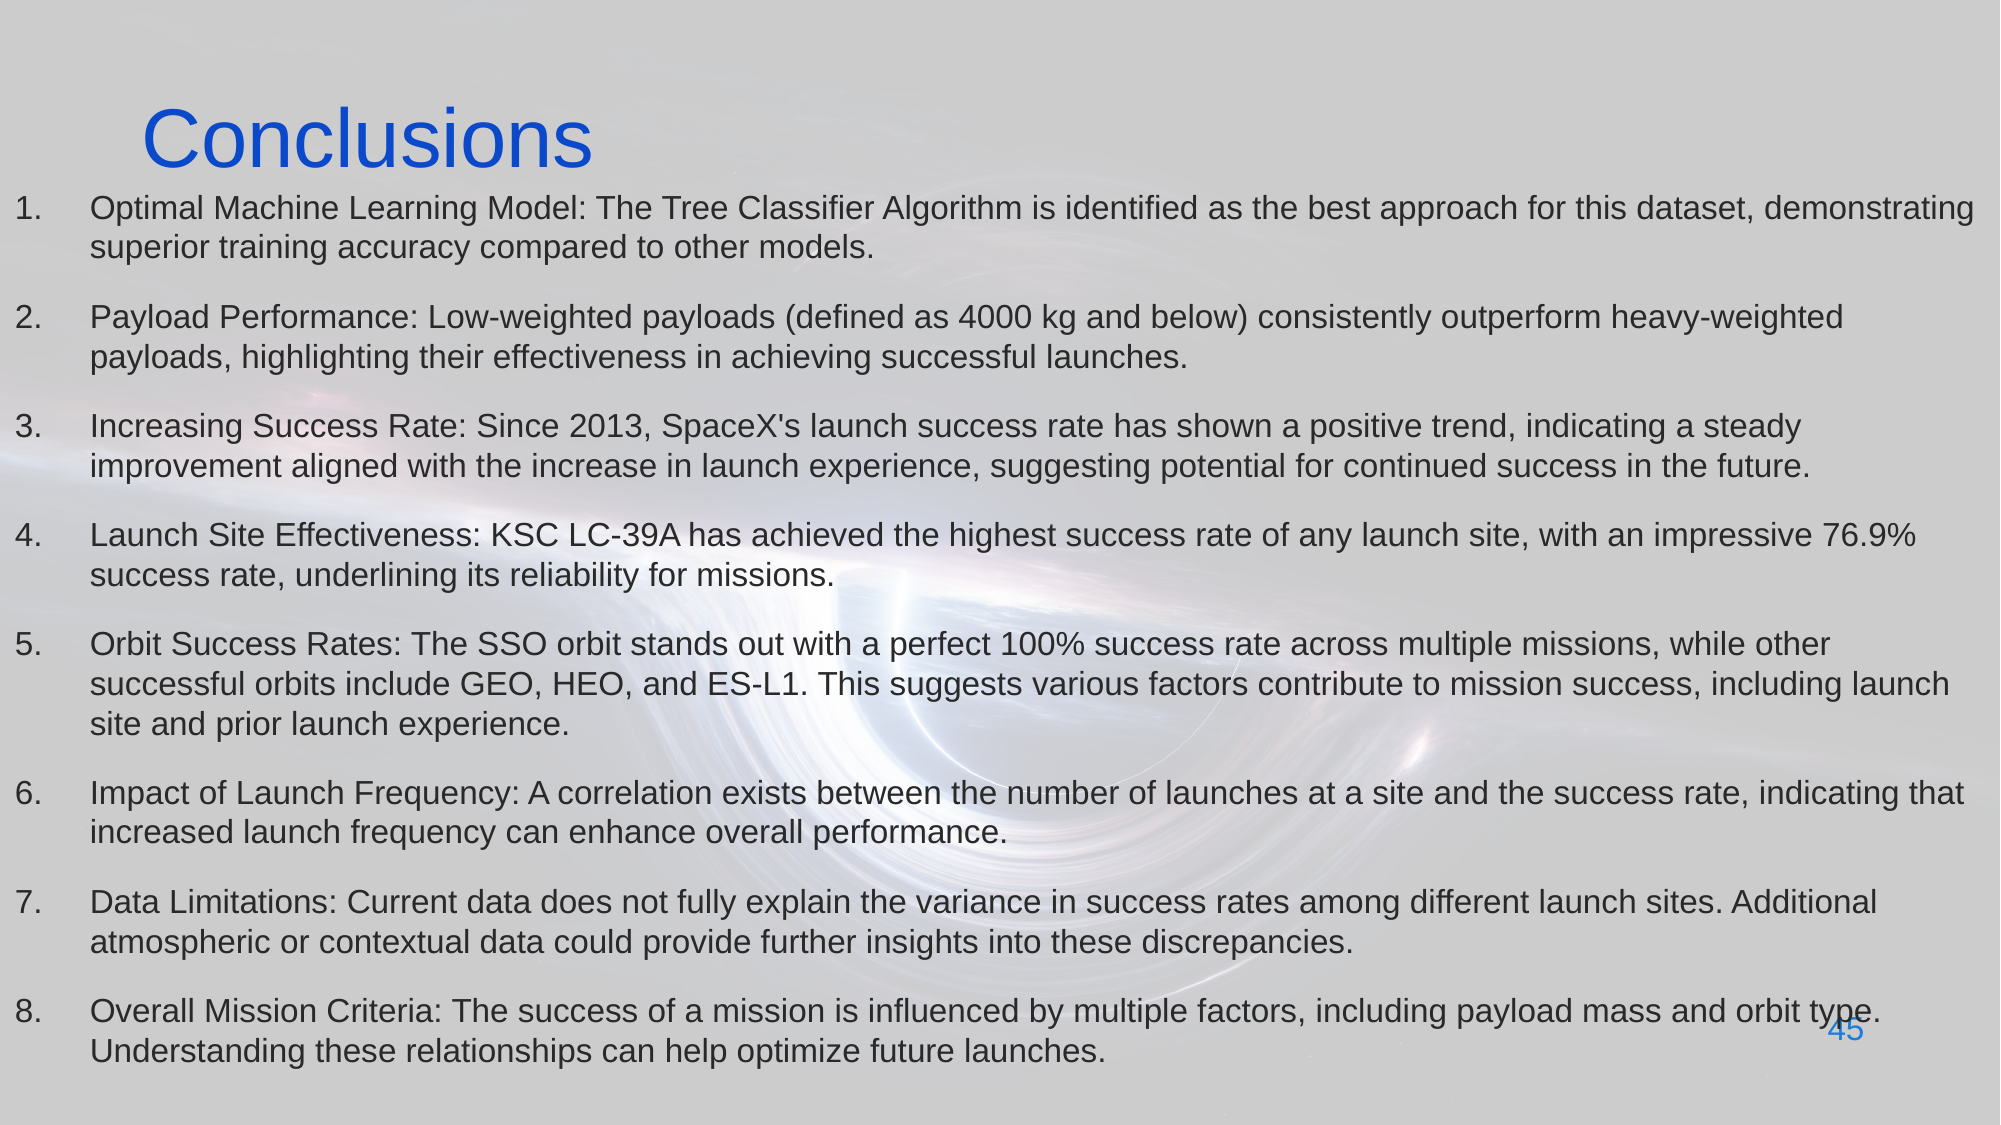

Conclusions
Optimal Machine Learning Model: The Tree Classifier Algorithm is identified as the best approach for this dataset, demonstrating superior training accuracy compared to other models.
Payload Performance: Low-weighted payloads (defined as 4000 kg and below) consistently outperform heavy-weighted payloads, highlighting their effectiveness in achieving successful launches.
Increasing Success Rate: Since 2013, SpaceX's launch success rate has shown a positive trend, indicating a steady improvement aligned with the increase in launch experience, suggesting potential for continued success in the future.
Launch Site Effectiveness: KSC LC-39A has achieved the highest success rate of any launch site, with an impressive 76.9% success rate, underlining its reliability for missions.
Orbit Success Rates: The SSO orbit stands out with a perfect 100% success rate across multiple missions, while other successful orbits include GEO, HEO, and ES-L1. This suggests various factors contribute to mission success, including launch site and prior launch experience.
Impact of Launch Frequency: A correlation exists between the number of launches at a site and the success rate, indicating that increased launch frequency can enhance overall performance.
Data Limitations: Current data does not fully explain the variance in success rates among different launch sites. Additional atmospheric or contextual data could provide further insights into these discrepancies.
Overall Mission Criteria: The success of a mission is influenced by multiple factors, including payload mass and orbit type. Understanding these relationships can help optimize future launches.

45